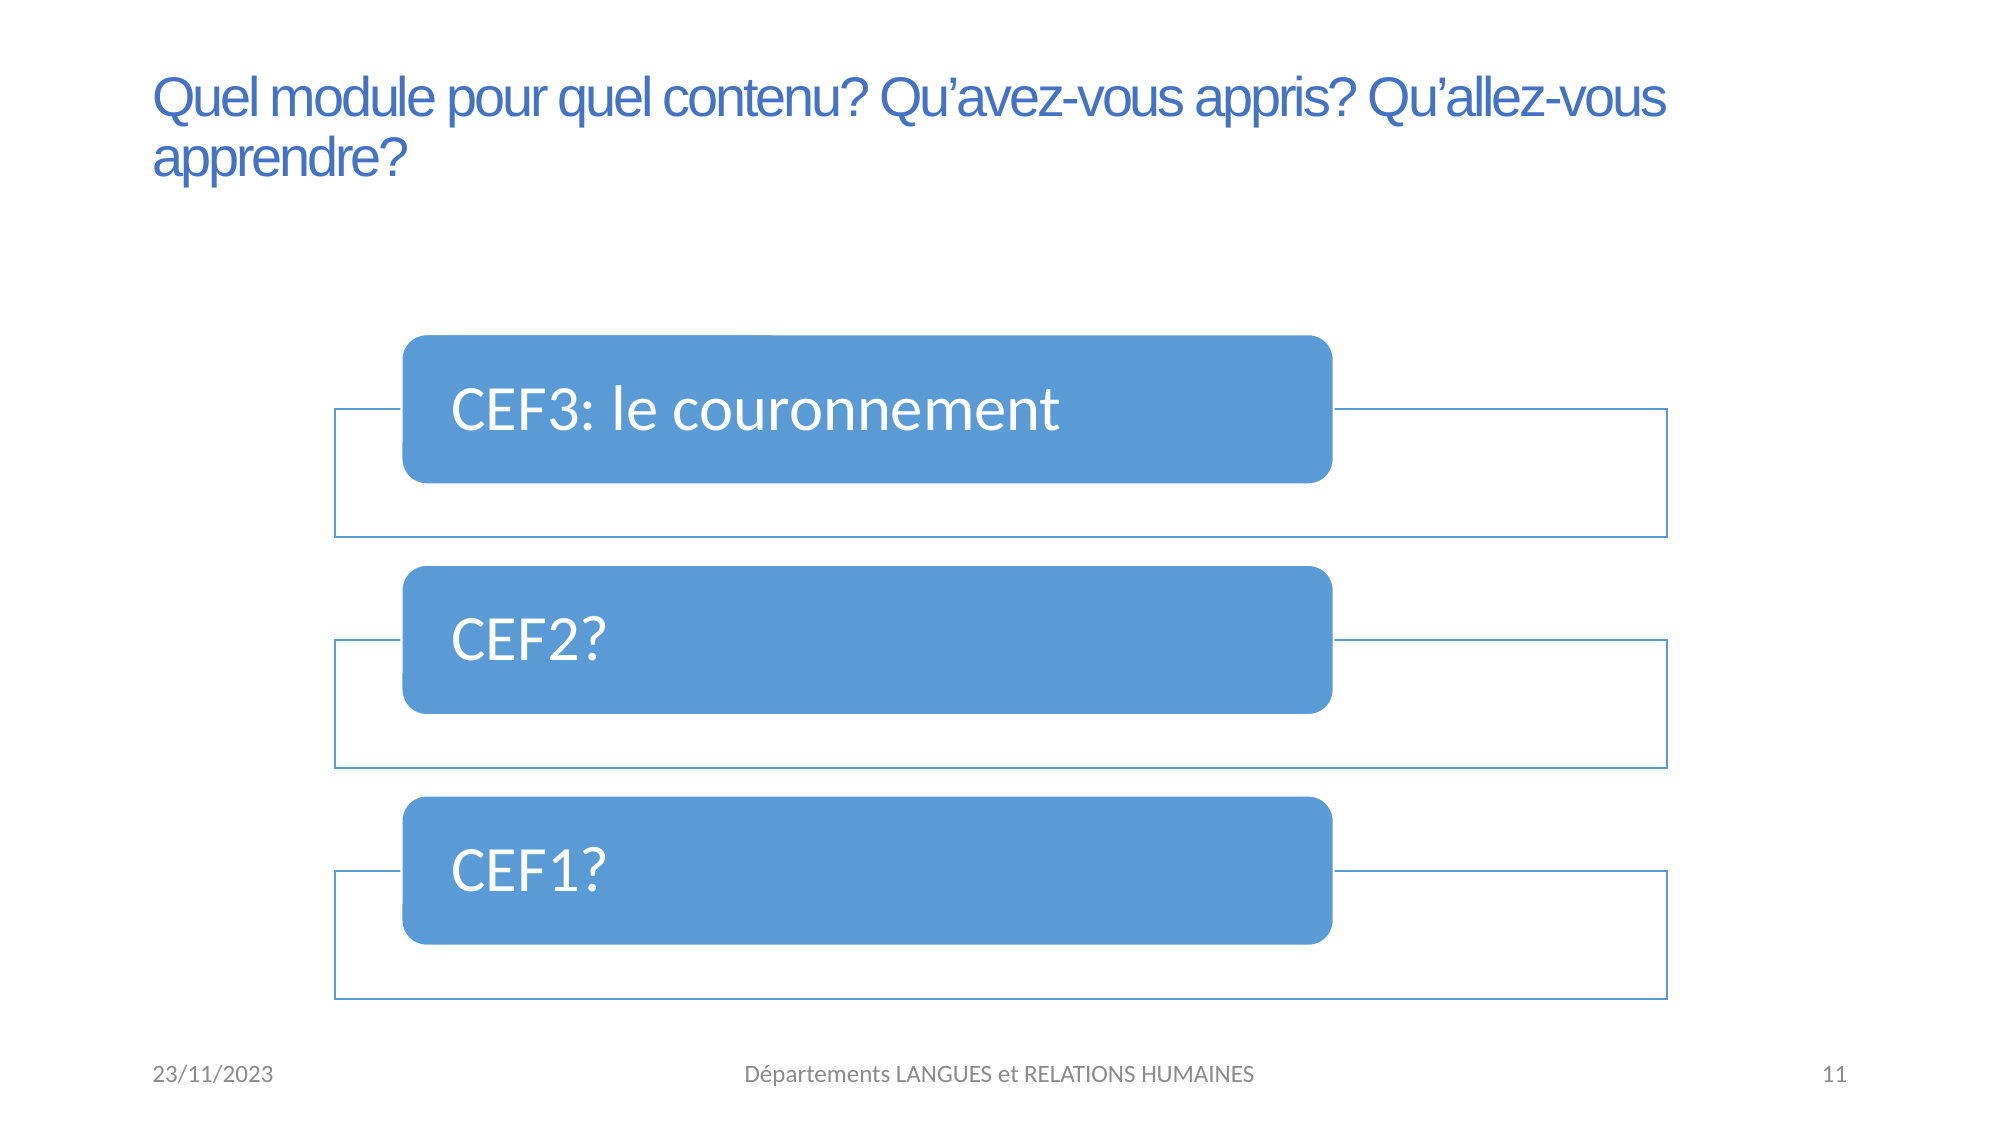

# Quel module pour quel contenu? Qu’avez-vous appris? Qu’allez-vous apprendre?

CEF3: le couronnement
CEF2?
CEF1?
23/11/2023
Départements LANGUES et RELATIONS HUMAINES
11